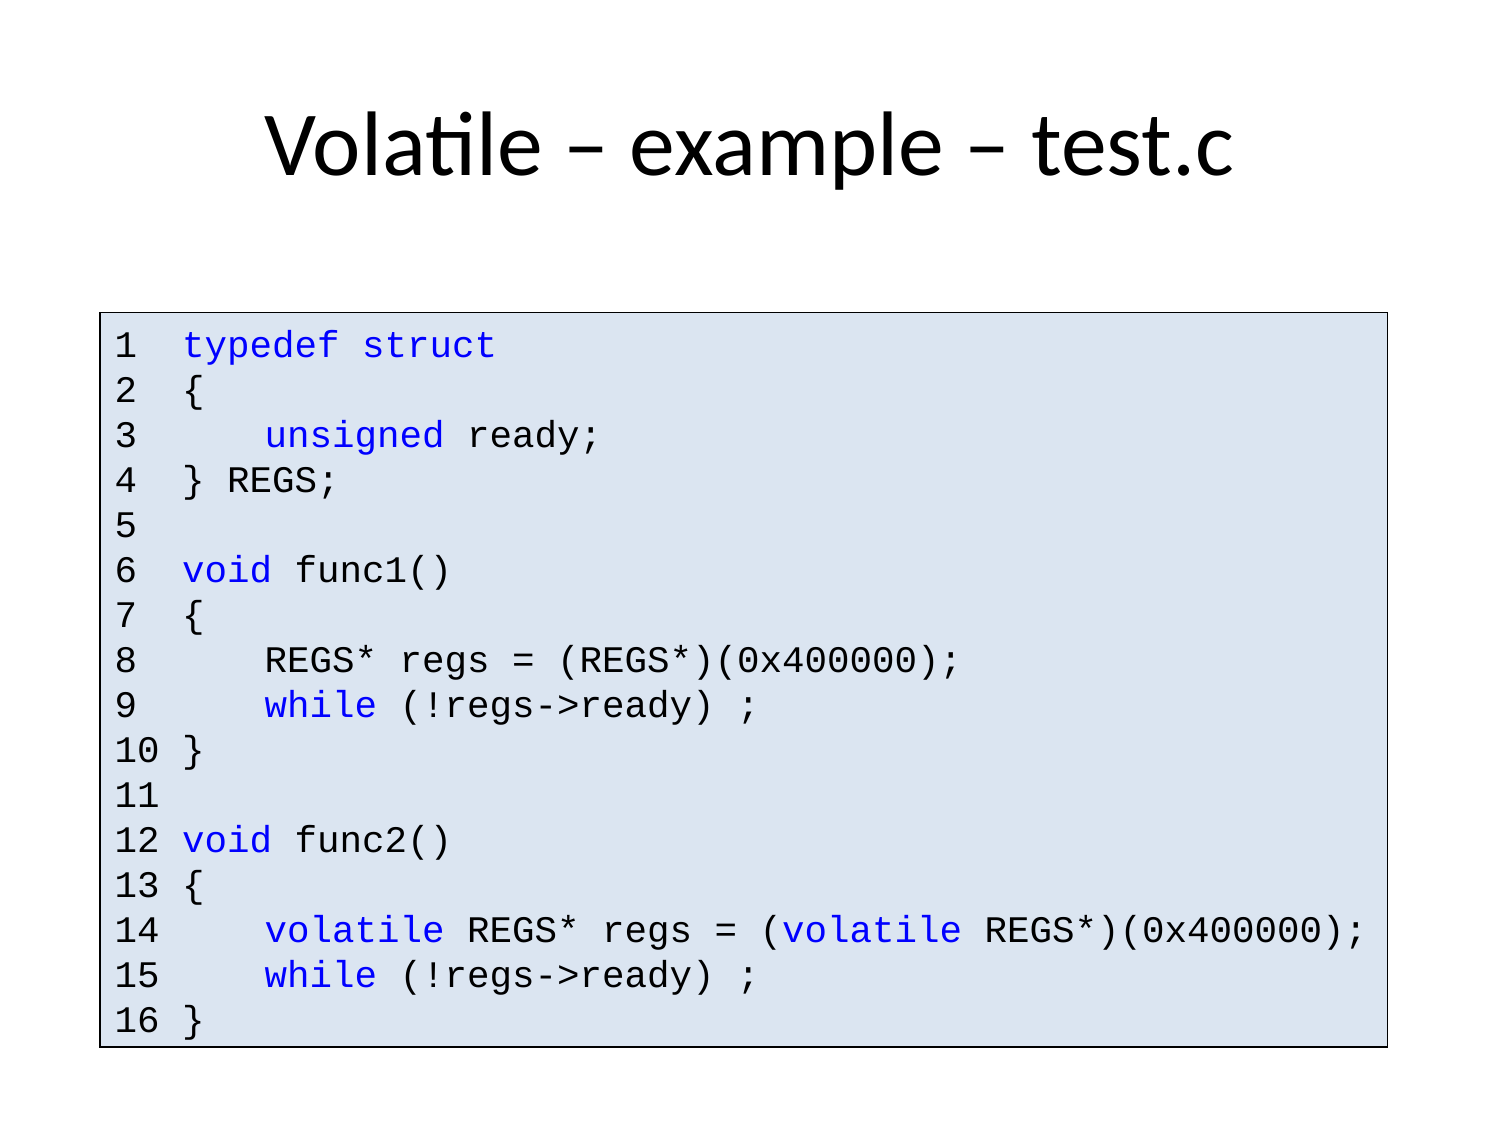

# Volatile – example – test.c
1  typedef struct
2  {
3  	unsigned ready;
4  } REGS;
5
6  void func1()
7  {
8  	REGS* regs = (REGS*)(0x400000);
9  	while (!regs->ready) ;
10 }
11
12 void func2()
13 {
14 	volatile REGS* regs = (volatile REGS*)(0x400000);
15 	while (!regs->ready) ;
16 }